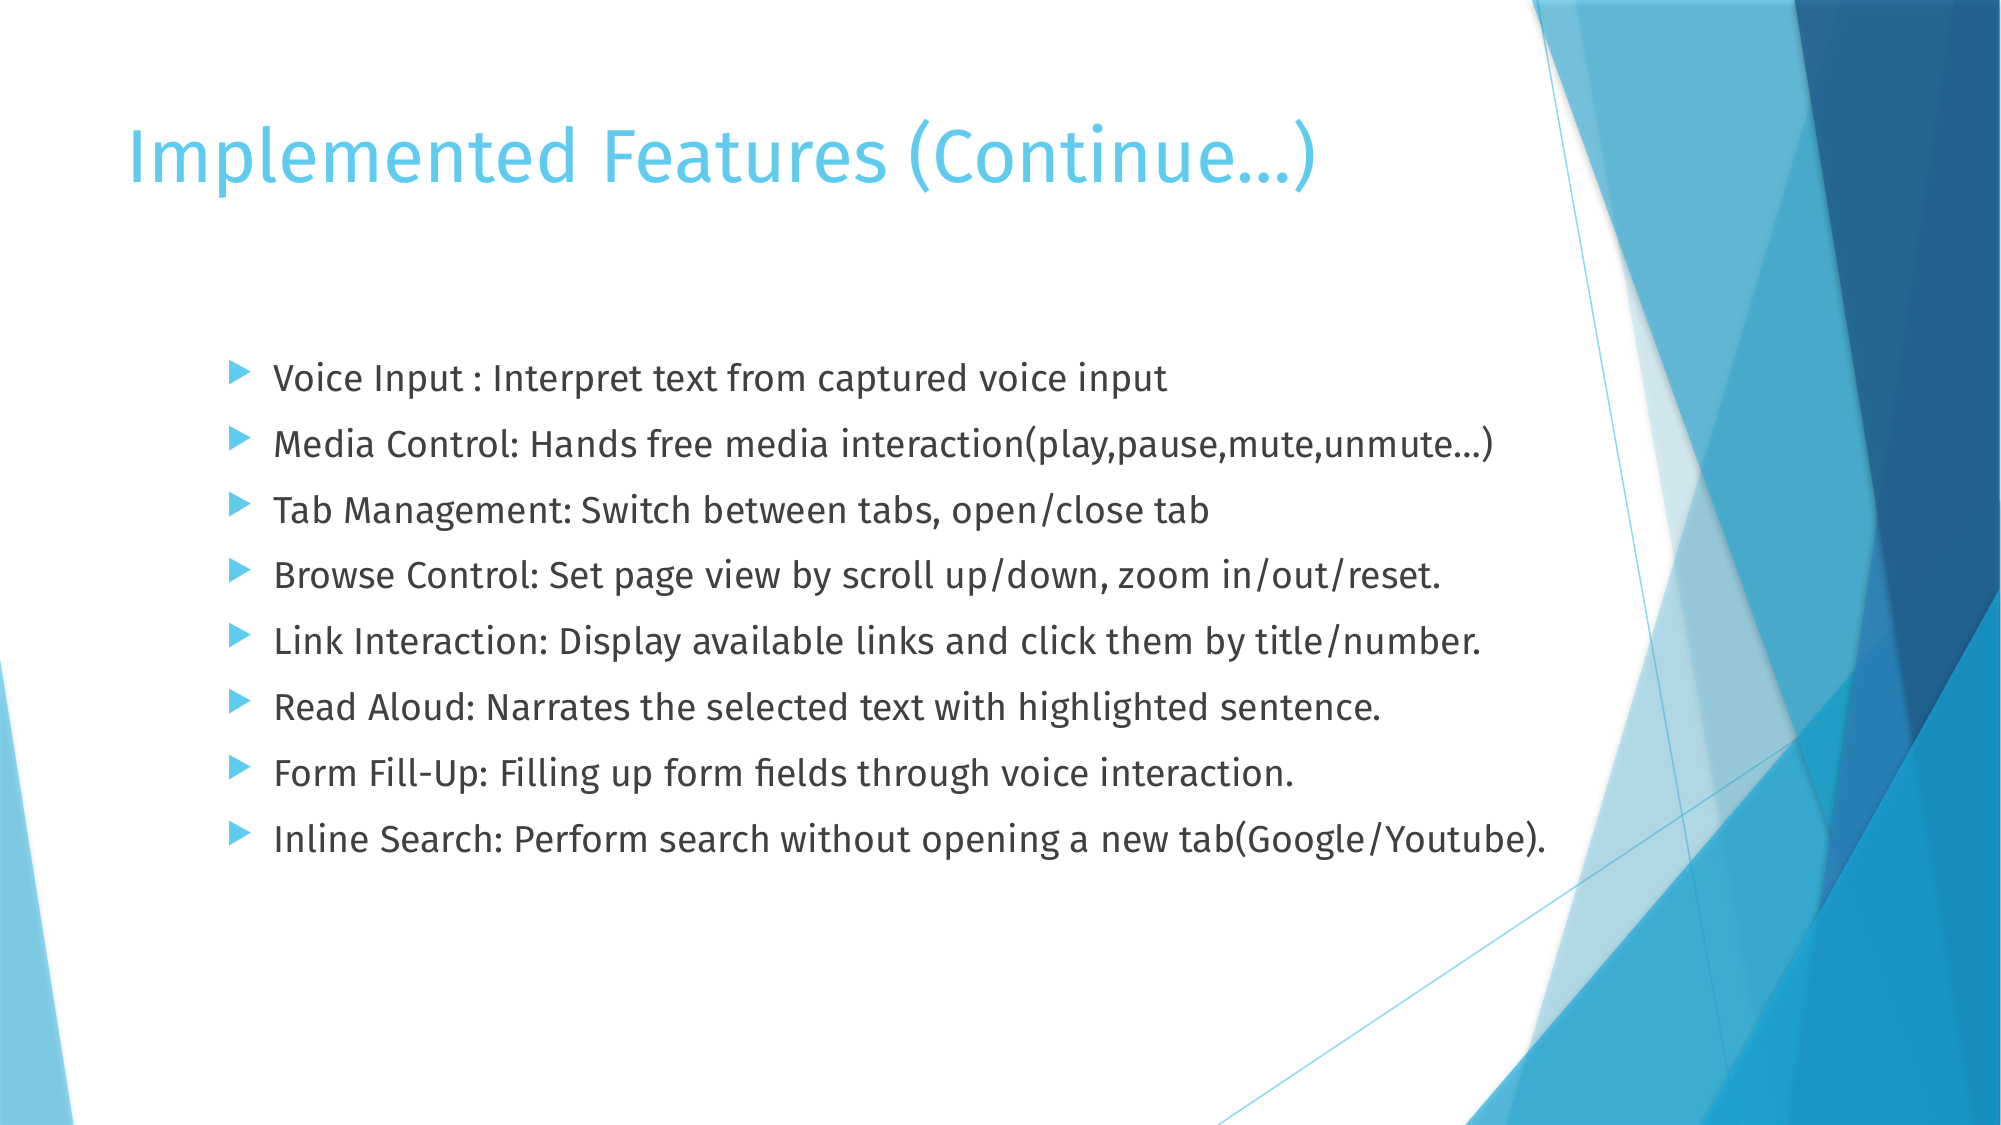

# Implemented Features (Continue…)

Voice Input : Interpret text from captured voice input
Media Control: Hands free media interaction(play,pause,mute,unmute…)
Tab Management: Switch between tabs, open/close tab
Browse Control: Set page view by scroll up/down, zoom in/out/reset.
Link Interaction: Display available links and click them by title/number.
Read Aloud: Narrates the selected text with highlighted sentence.
Form Fill-Up: Filling up form fields through voice interaction.
Inline Search: Perform search without opening a new tab(Google/Youtube).